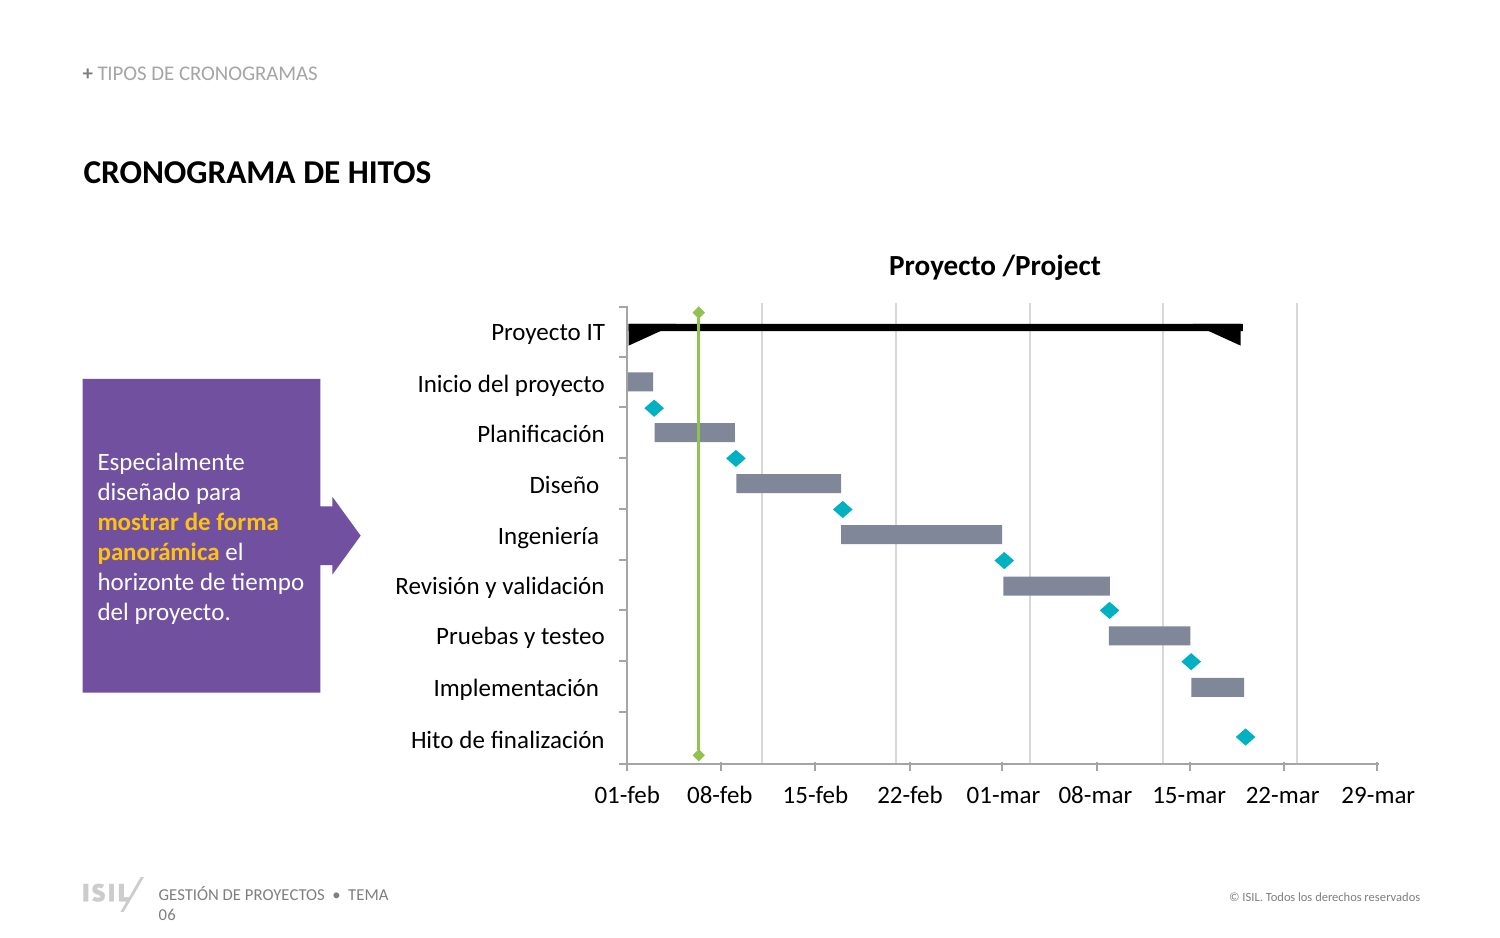

+ TIPOS DE CRONOGRAMAS
CRONOGRAMA DE HITOS
Proyecto /Project
Proyecto IT

Inicio del proyecto

Planificación

Diseño

Ingeniería

Revisión y validación

Pruebas y testeo

Implementación

Hito de finalización

01-feb
08-feb
15-feb
22-feb
01-mar
08-mar
15-mar
22-mar
29-mar
Especialmente diseñado para mostrar de forma panorámica el horizonte de tiempo del proyecto.